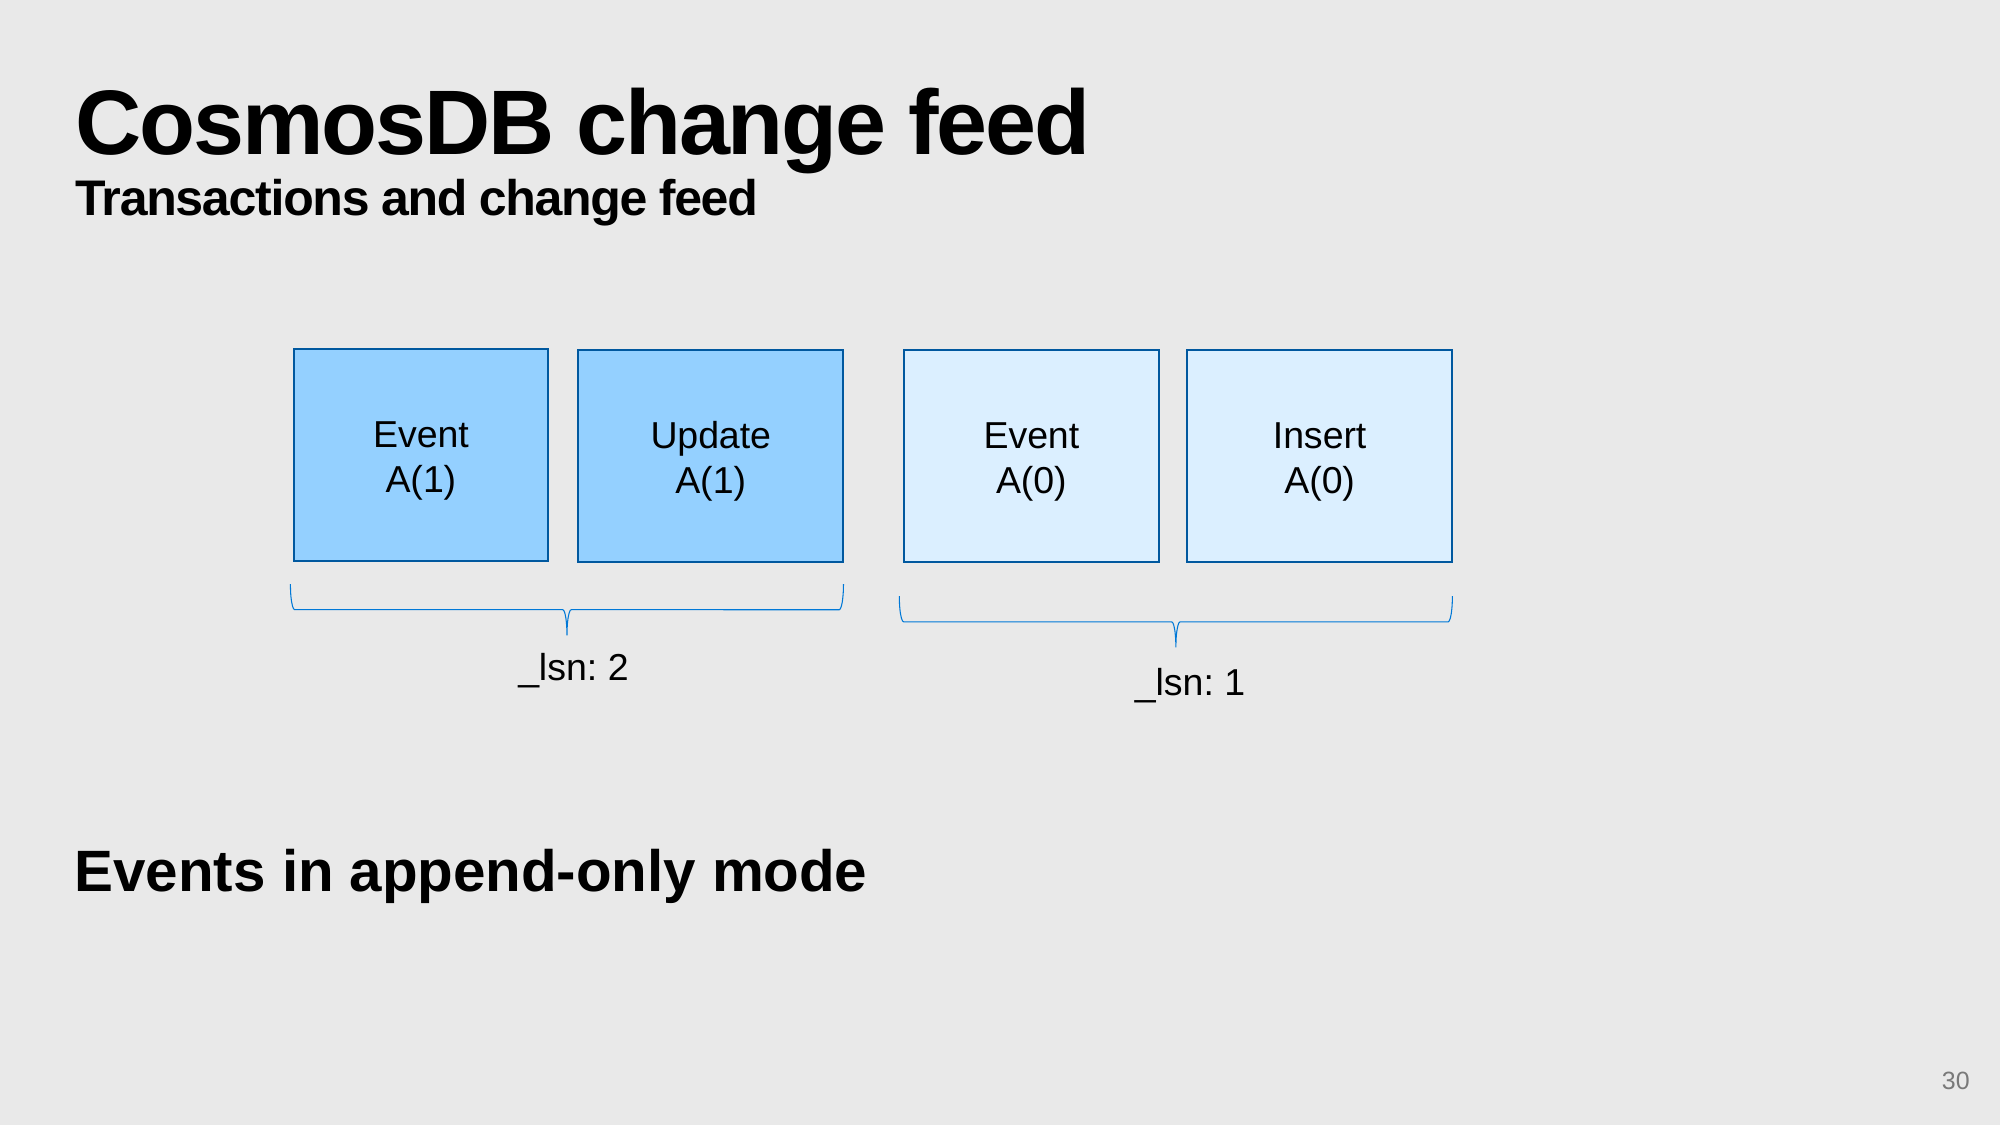

# CosmosDB change feed
Transactions and change feed

Event
A(1)
Update
A(1)
Event
A(0)
Insert
A(0)
_lsn: 2
_lsn: 1
Events in append-only mode

30